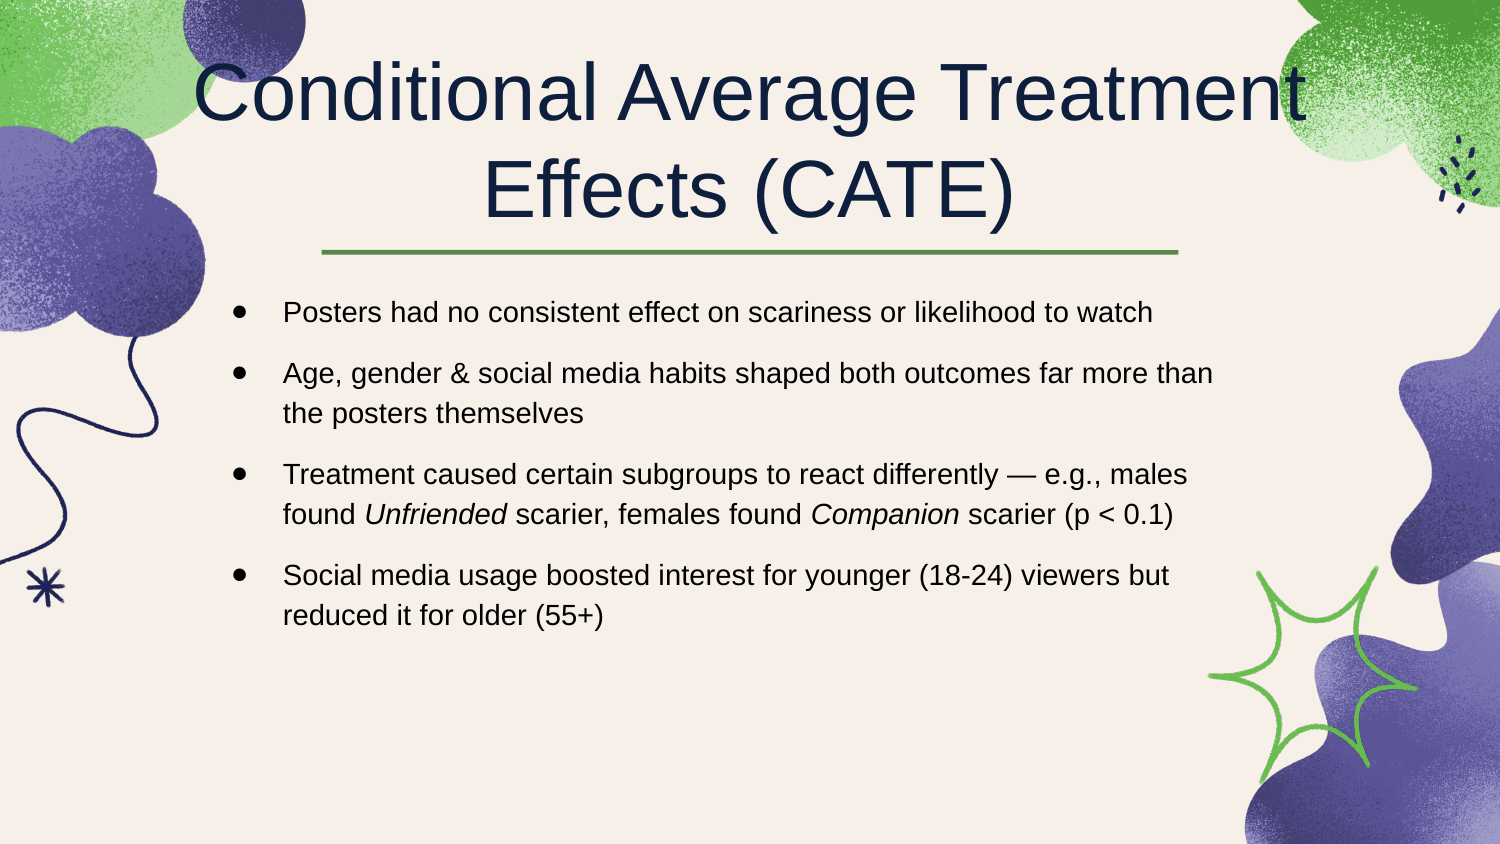

Conditional Average Treatment Effects (CATE)
Posters had no consistent effect on scariness or likelihood to watch
Age, gender & social media habits shaped both outcomes far more than the posters themselves
Treatment caused certain subgroups to react differently — e.g., males found Unfriended scarier, females found Companion scarier (p < 0.1)
Social media usage boosted interest for younger (18-24) viewers but reduced it for older (55+)